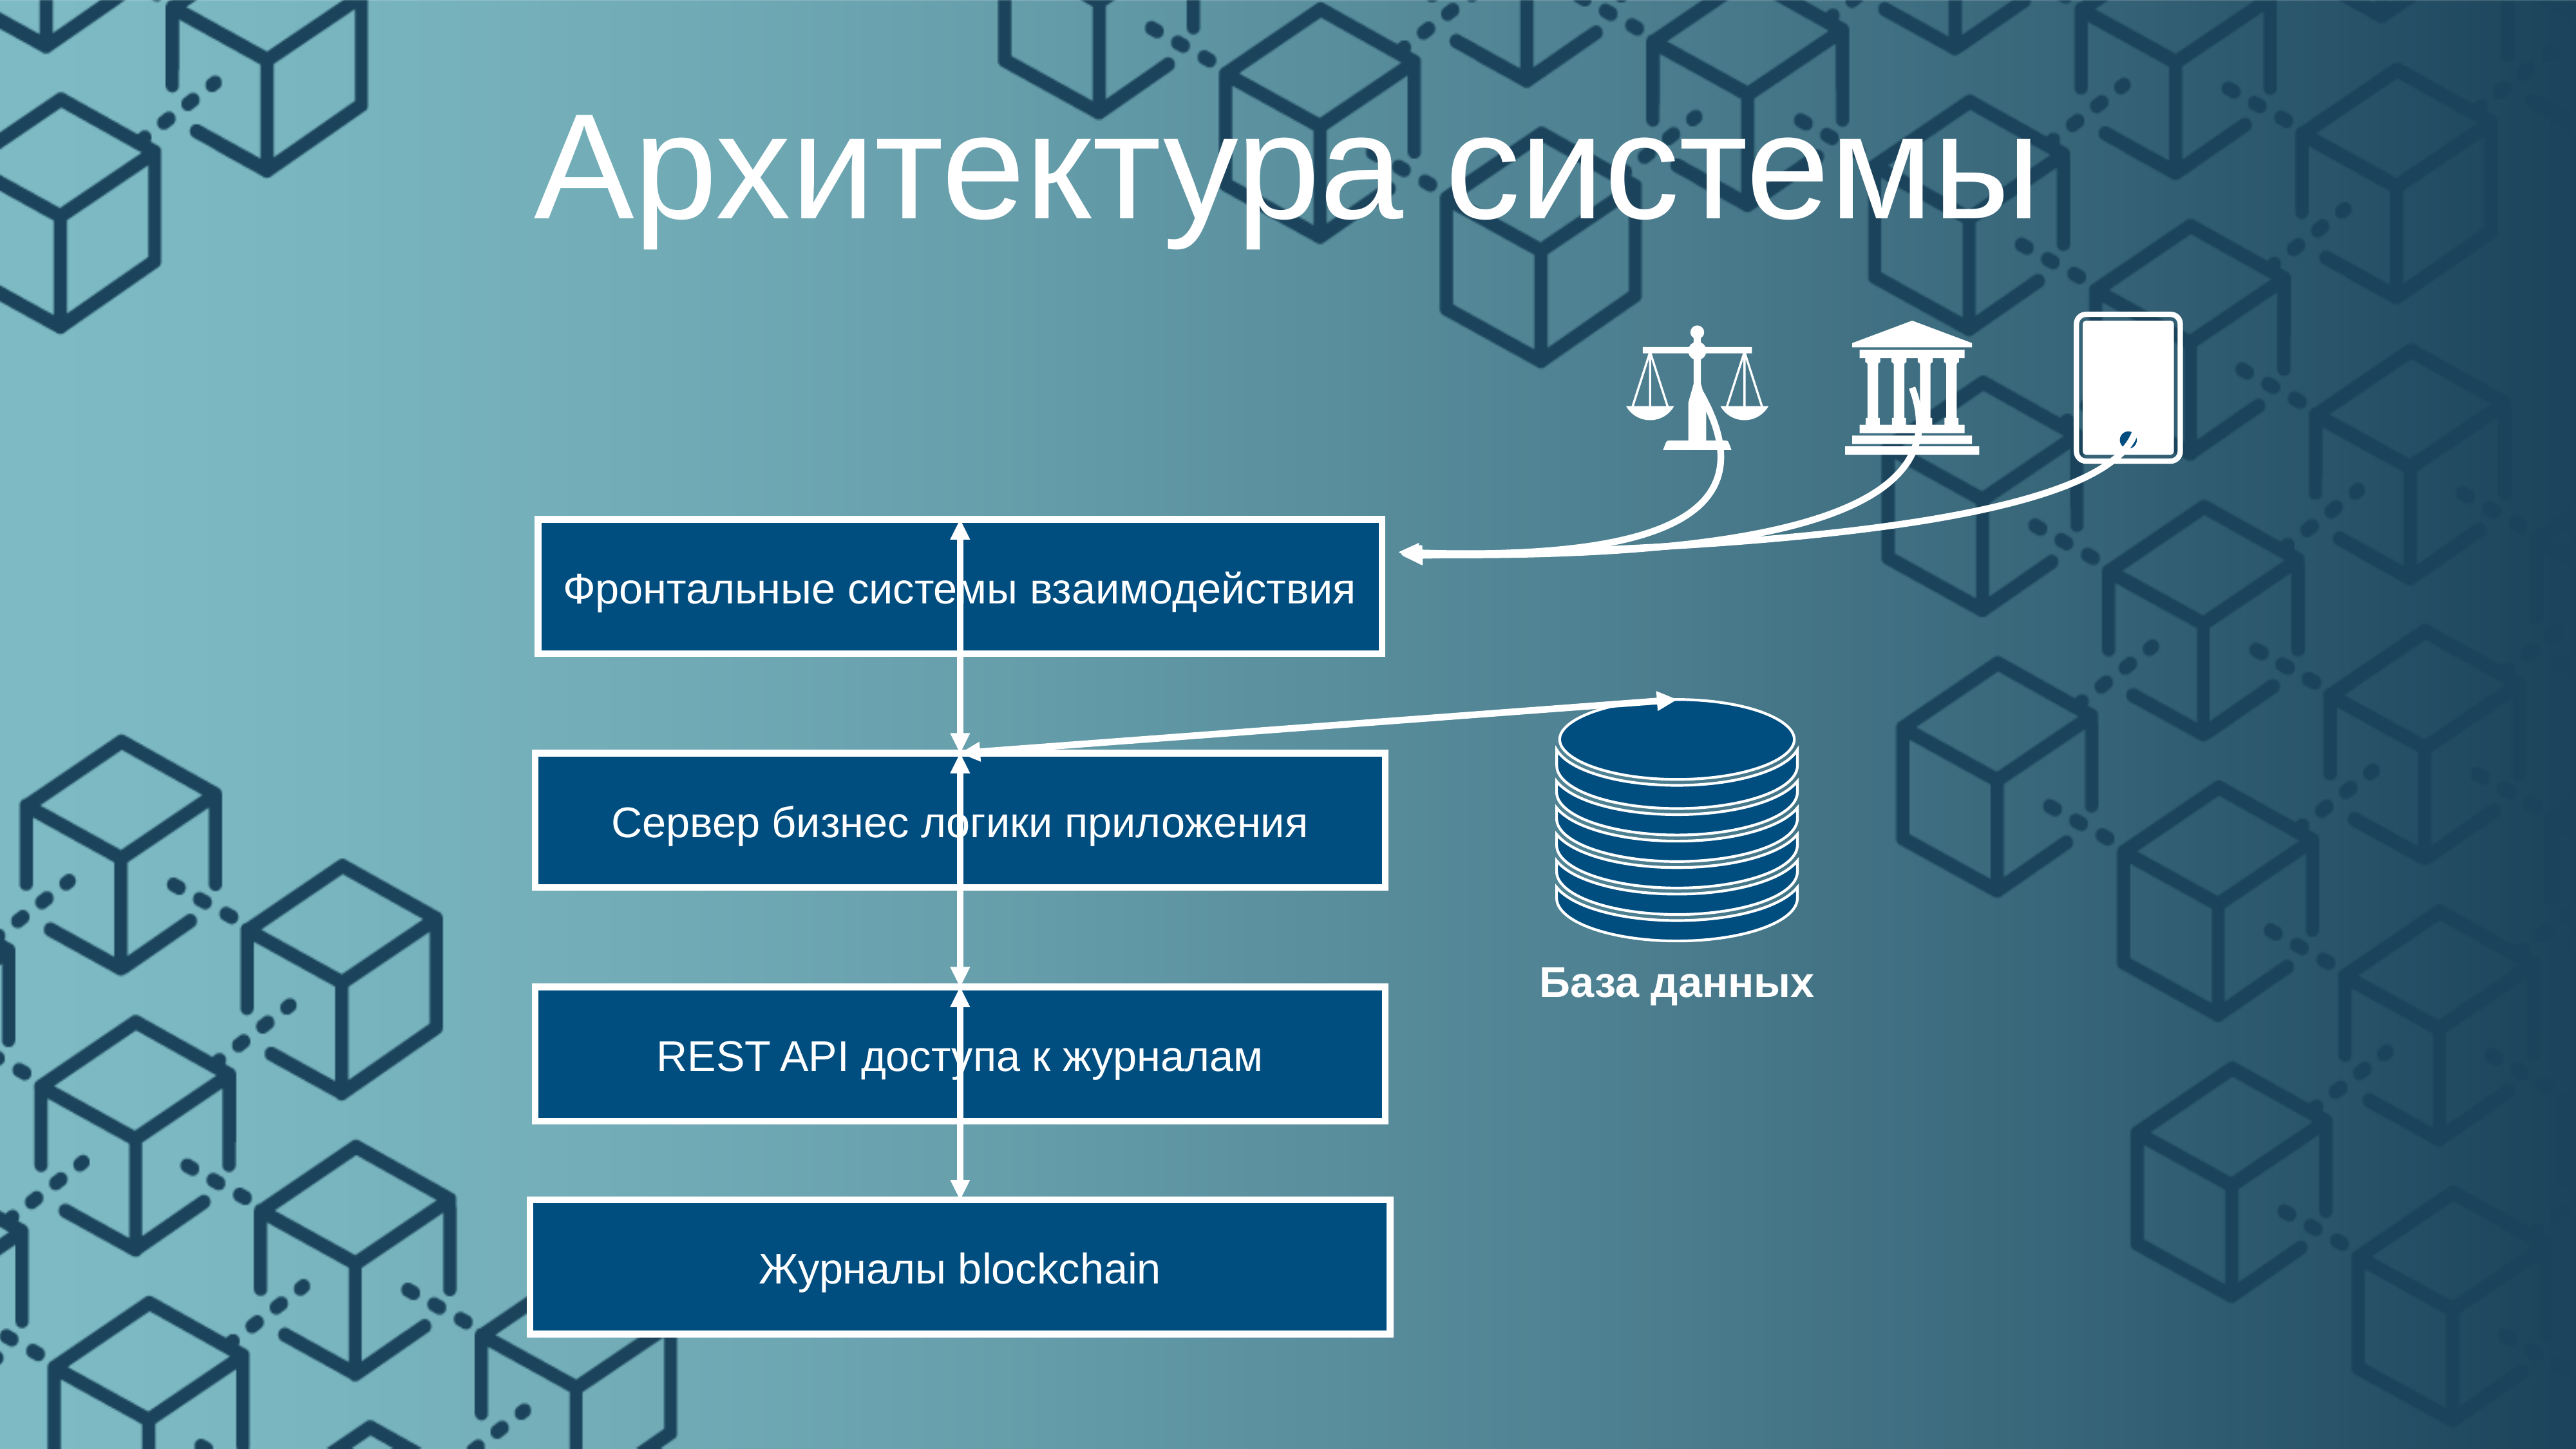

# Архитектура системы

Фронтальные системы взаимодействия

Сервер бизнес логики приложения
База данных
REST API доступа к журналам
Журналы blockchain